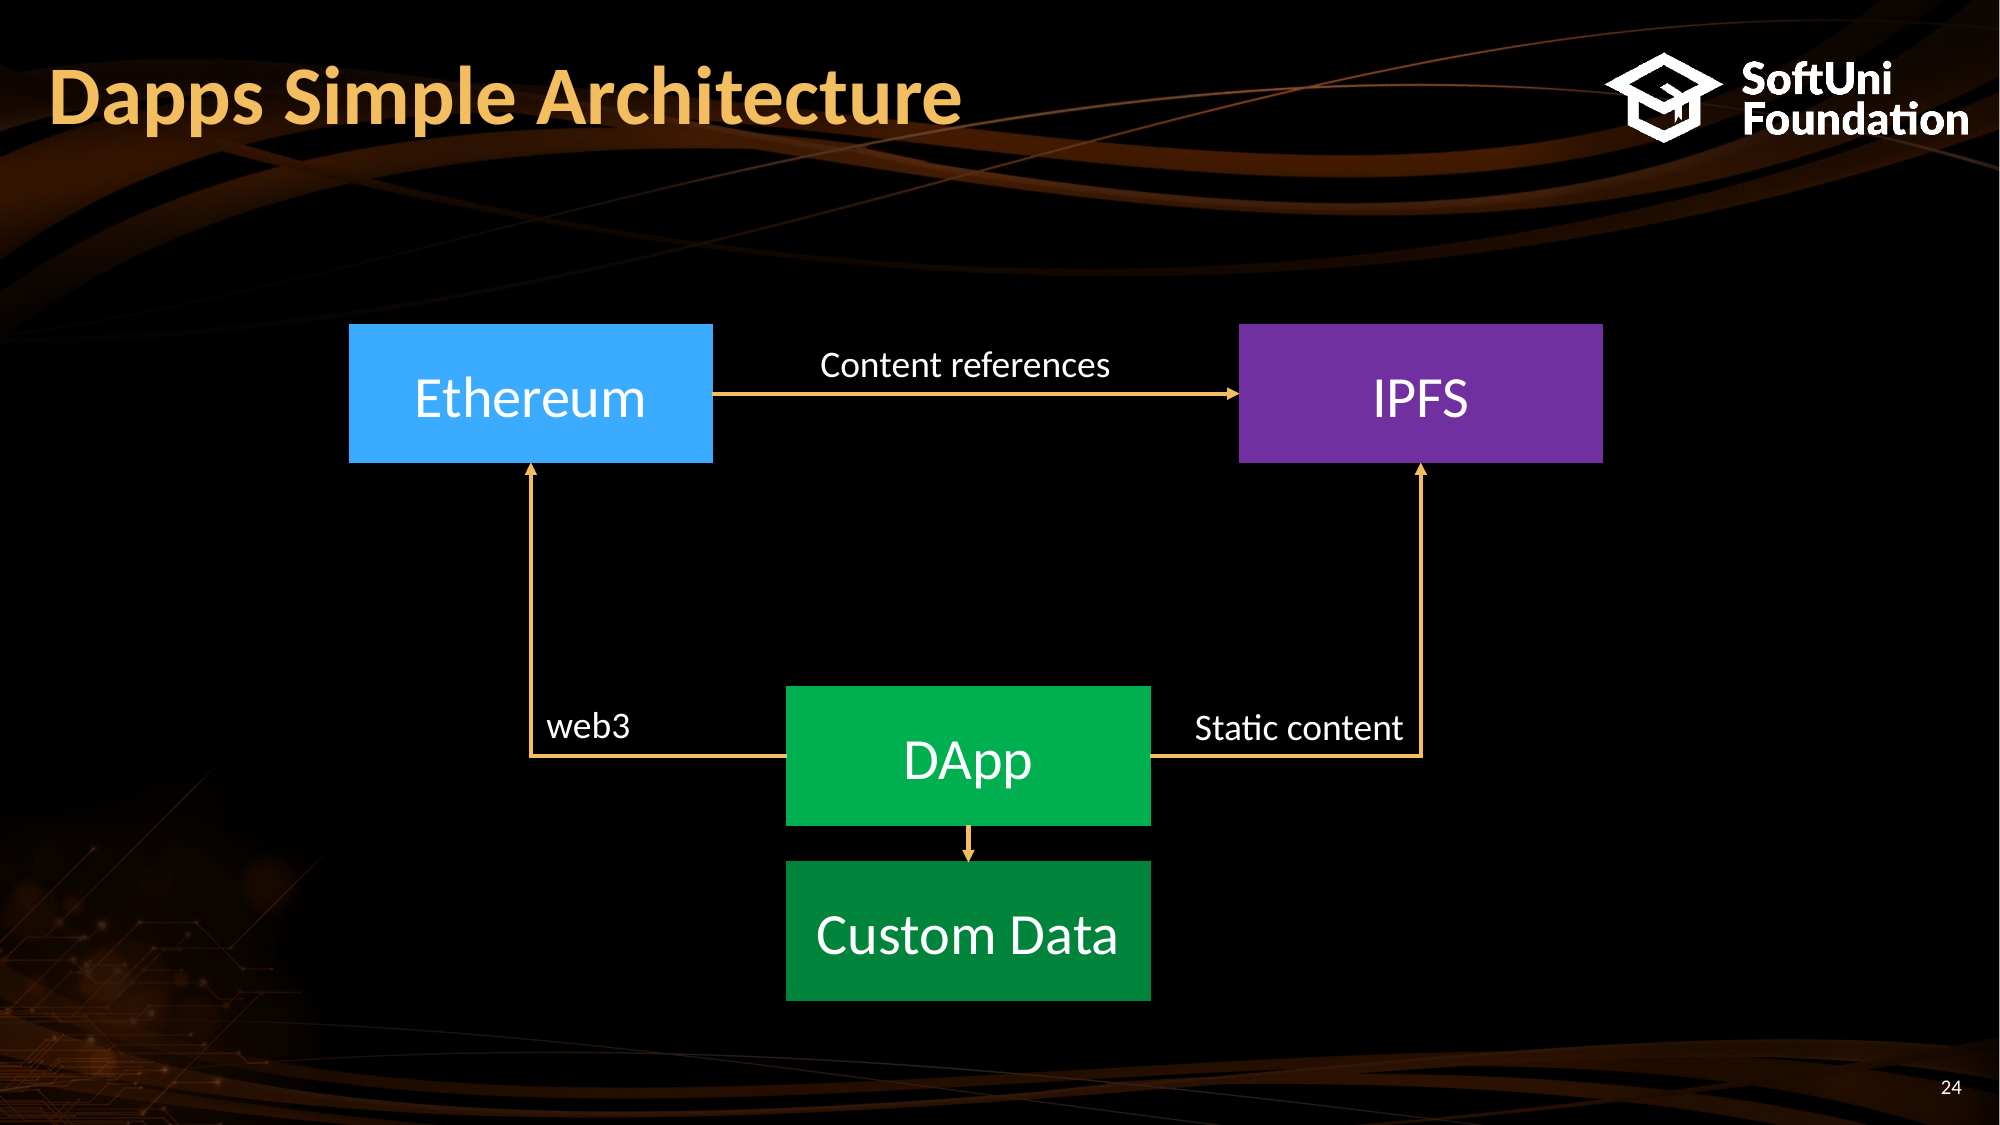

# Dapps Simple Architecture
Ethereum
IPFS
Content references
DApp
web3
Static content
Custom Data
24